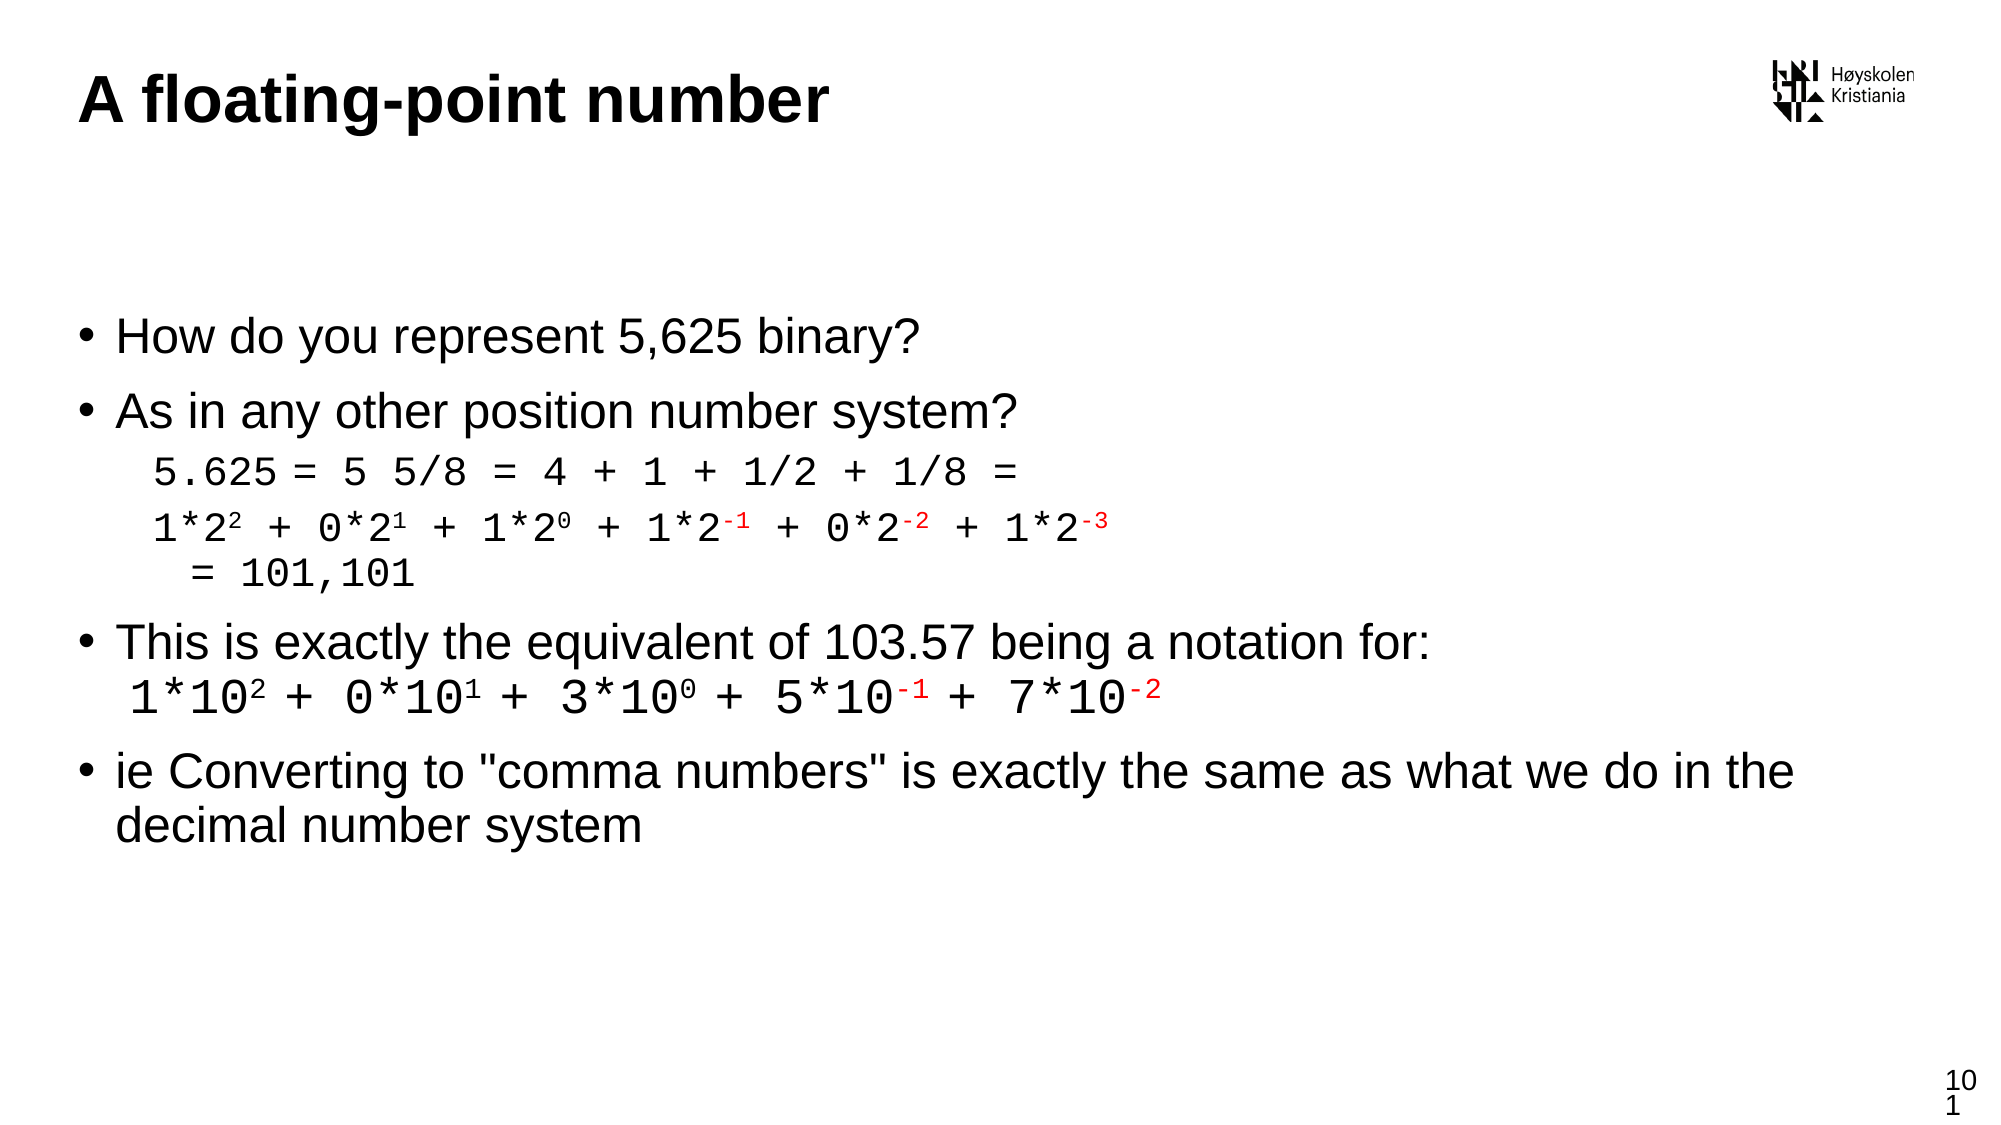

# A floating-point number
How do you represent 5,625 binary?
As in any other position number system?
5.625 = 5 5/8 = 4 + 1 + 1/2 + 1/8 =
1*22 + 0*21 + 1*20 + 1*2-1 + 0*2-2 + 1*2-3
= 101,101
This is exactly the equivalent of 103.57 being a notation for:
 1*102 + 0*101 + 3*100 + 5*10-1 + 7*10-2
ie Converting to "comma numbers" is exactly the same as what we do in the decimal number system
101
blistog@westerdals.no